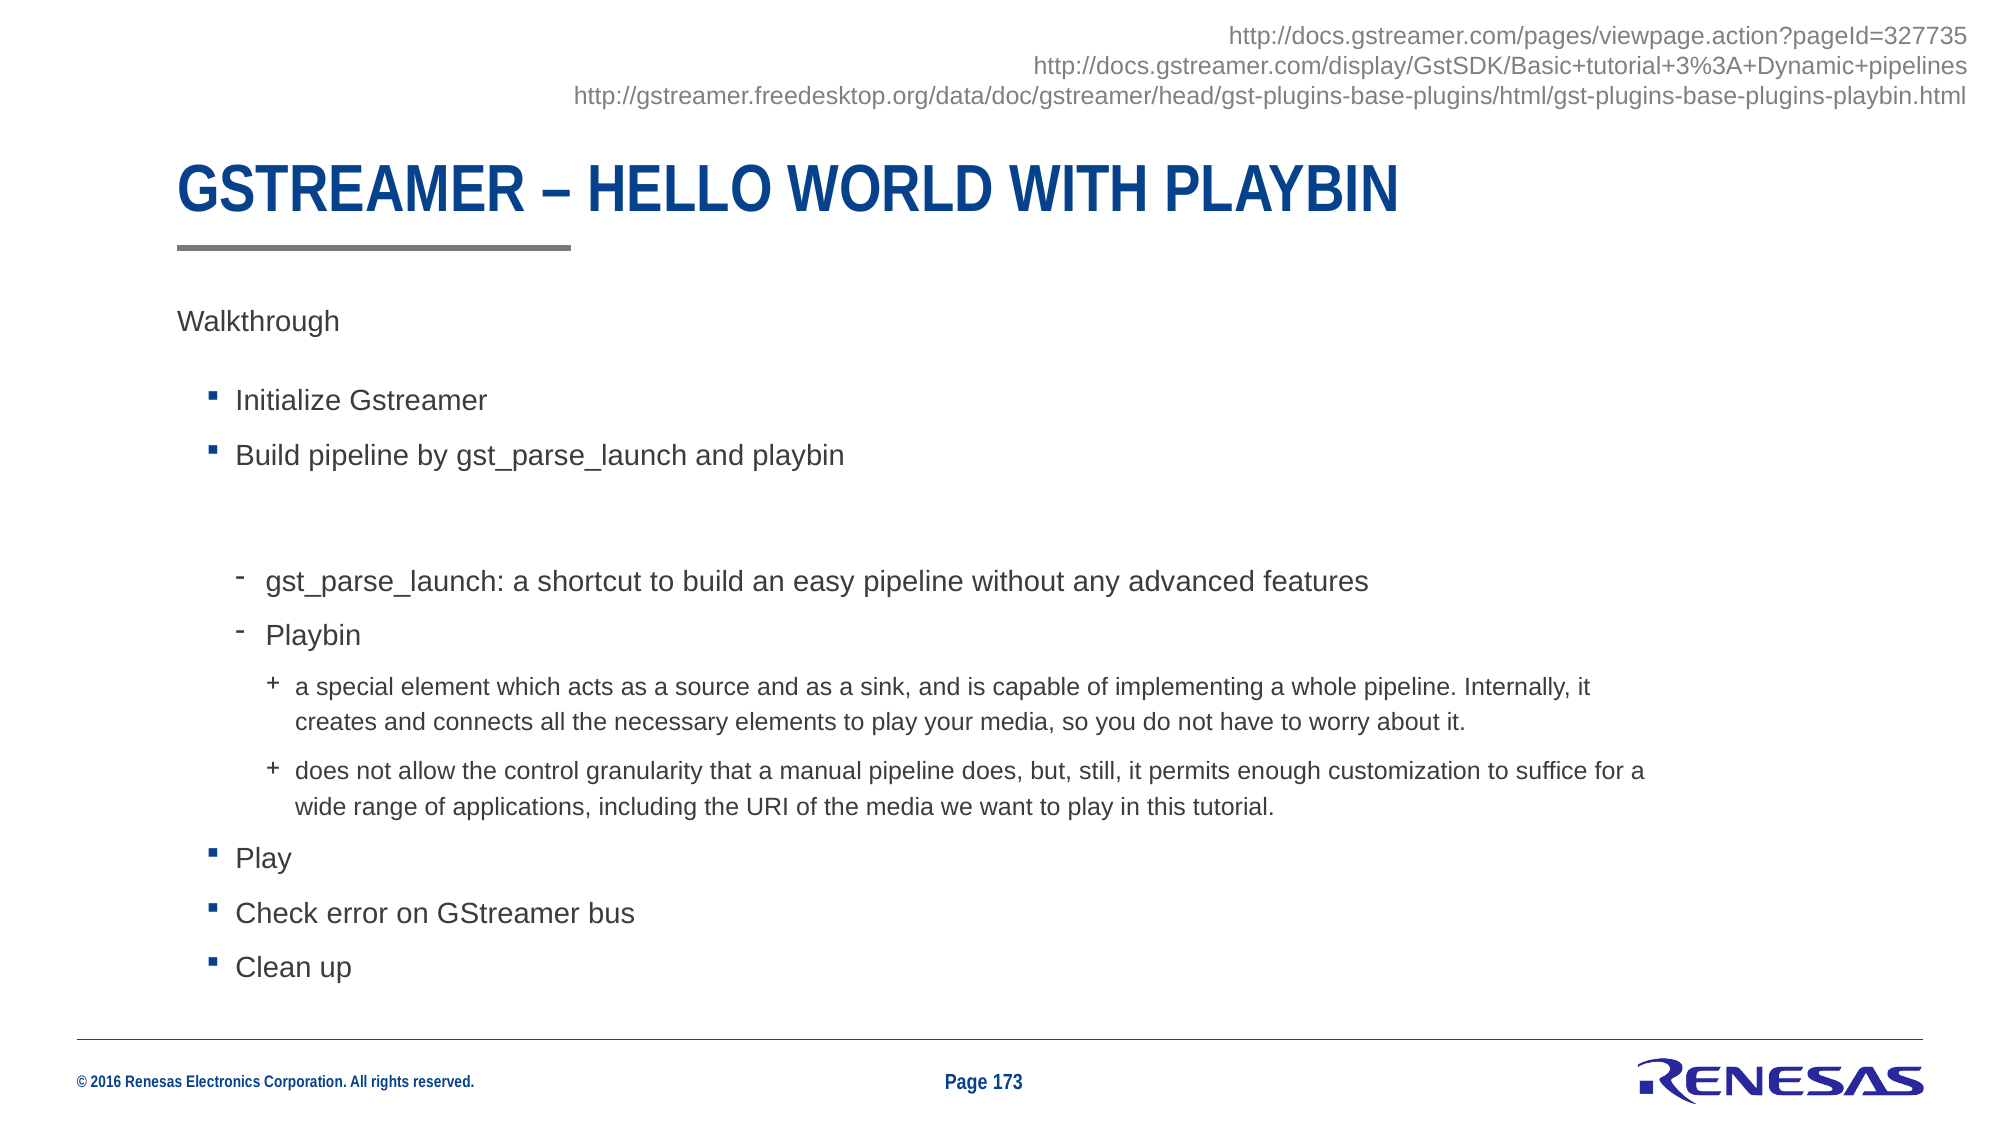

http://docs.gstreamer.com/pages/viewpage.action?pageId=327735
http://docs.gstreamer.com/display/GstSDK/Basic+tutorial+3%3A+Dynamic+pipelines
http://gstreamer.freedesktop.org/data/doc/gstreamer/head/gst-plugins-base-plugins/html/gst-plugins-base-plugins-playbin.html
# GStreamer – Hello world with playbin
Walkthrough
Initialize Gstreamer
Build pipeline by gst_parse_launch and playbin

gst_parse_launch: a shortcut to build an easy pipeline without any advanced features
Playbin
a special element which acts as a source and as a sink, and is capable of implementing a whole pipeline. Internally, it creates and connects all the necessary elements to play your media, so you do not have to worry about it.
does not allow the control granularity that a manual pipeline does, but, still, it permits enough customization to suffice for a wide range of applications, including the URI of the media we want to play in this tutorial.
Play
Check error on GStreamer bus
Clean up
Page 173